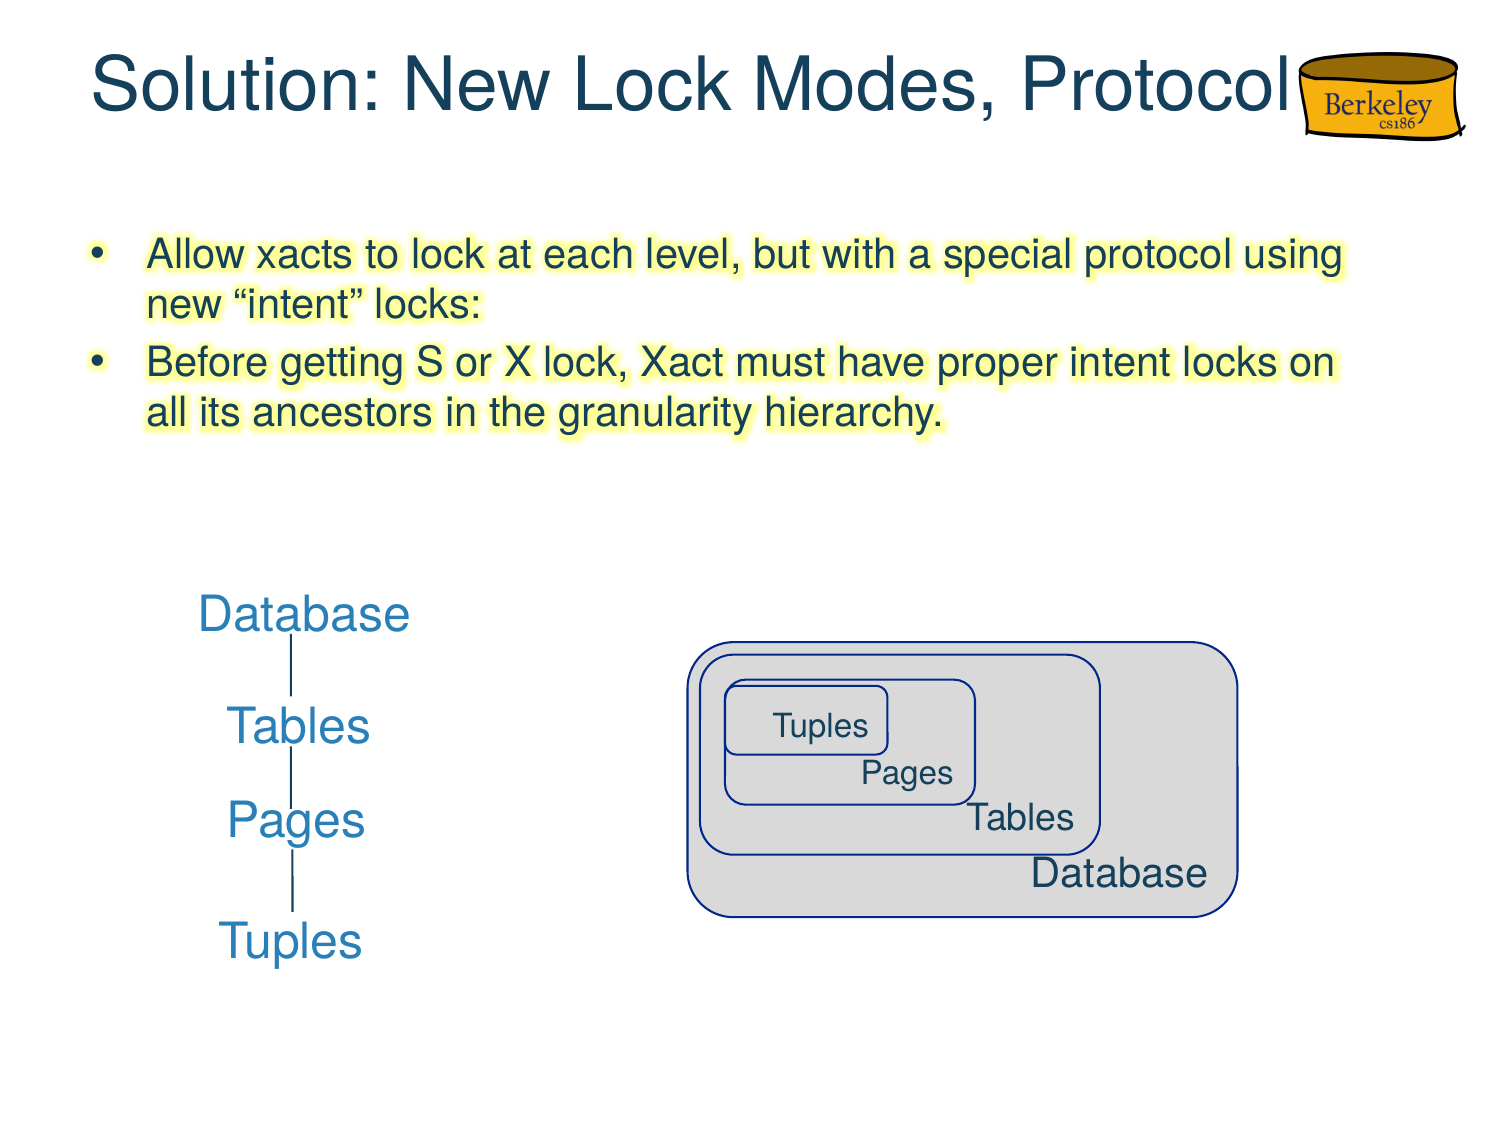

# Solution: New Lock Modes, Protocol
Allow xacts to lock at each level, but with a special protocol using new “intent” locks:
Before getting S or X lock, Xact must have proper intent locks on all its ancestors in the granularity hierarchy.
Database

Tables

Pages

Tuples
Database
Tables
Pages
Tuples